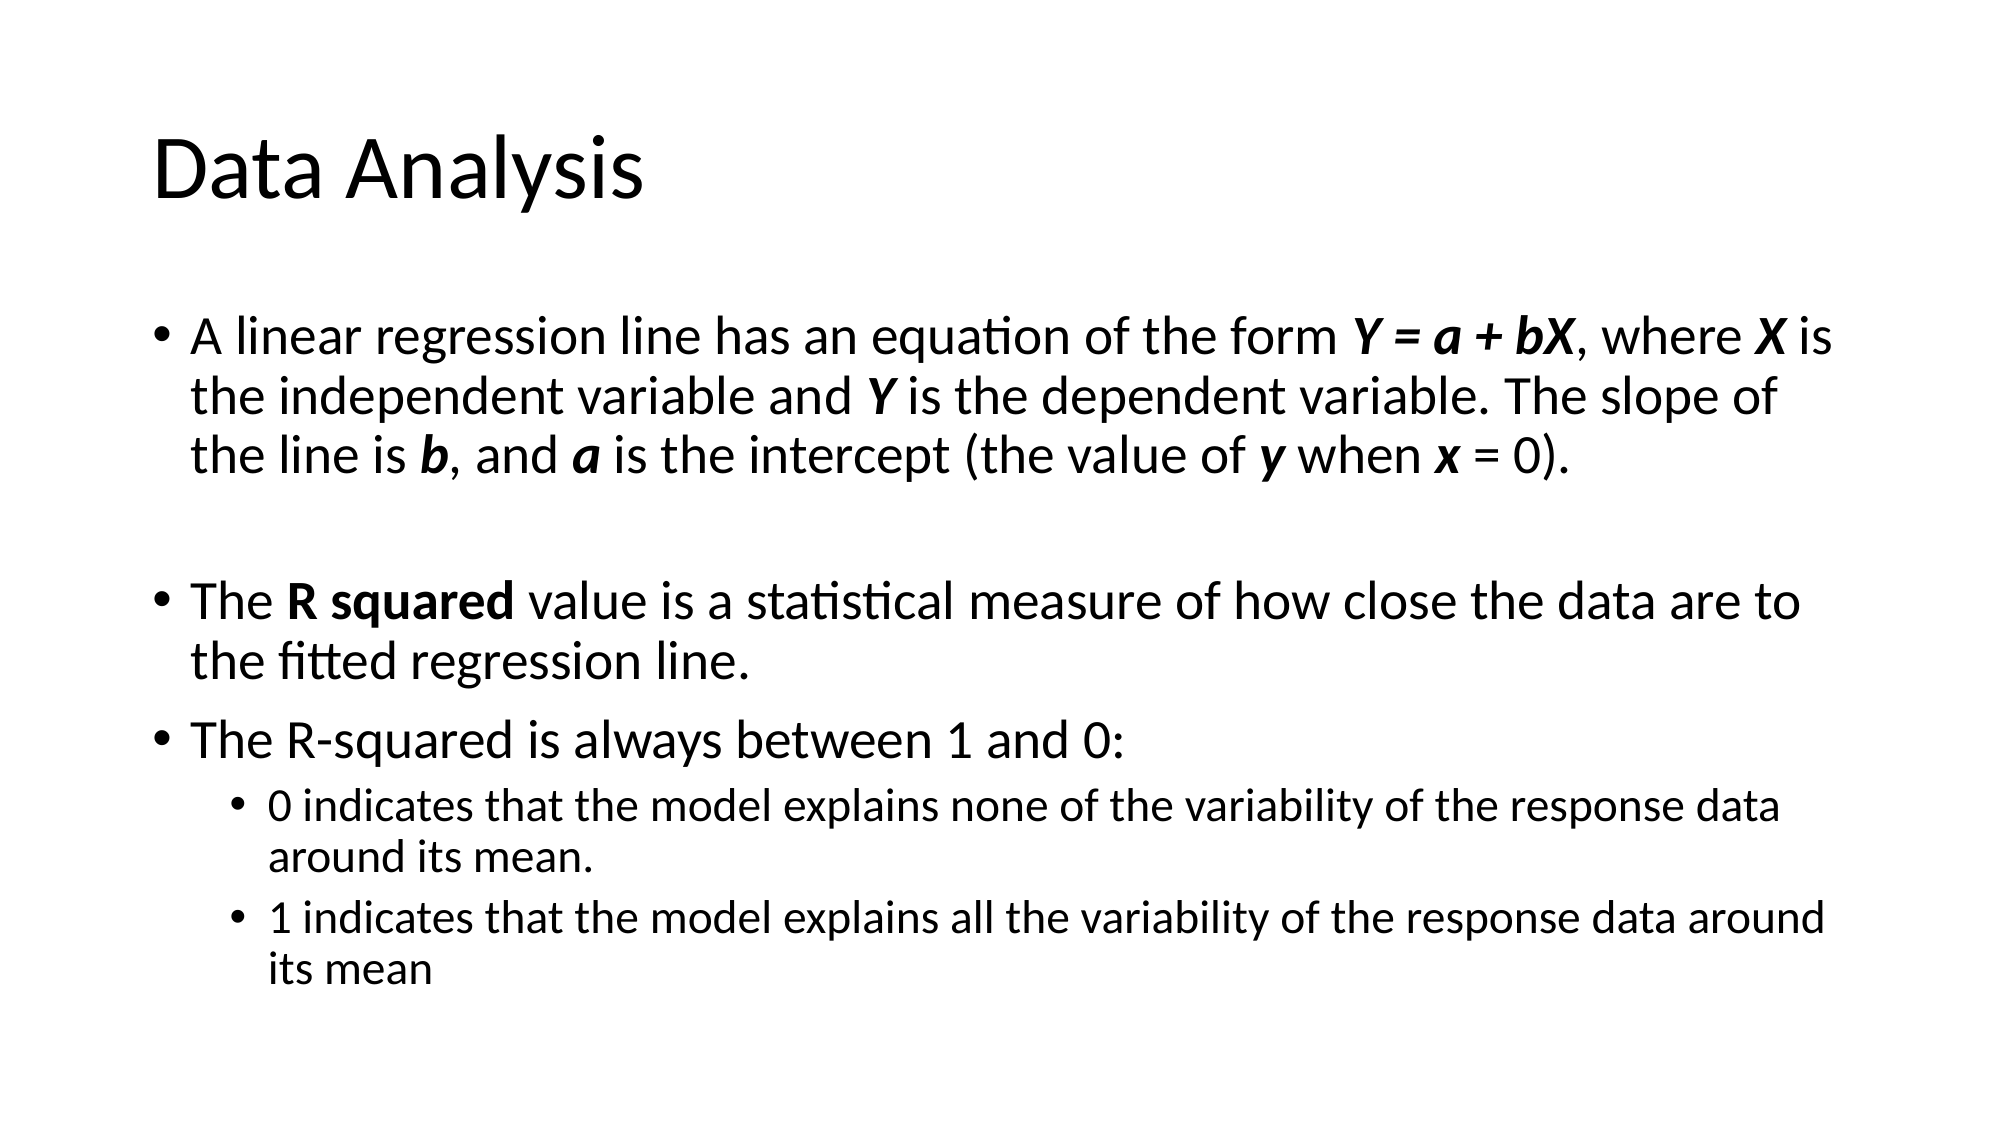

# Data Analysis
A linear regression line has an equation of the form Y = a + bX, where X is the independent variable and Y is the dependent variable. The slope of the line is b, and a is the intercept (the value of y when x = 0).
The R squared value is a statistical measure of how close the data are to the fitted regression line.
The R-squared is always between 1 and 0:
0 indicates that the model explains none of the variability of the response data around its mean.
1 indicates that the model explains all the variability of the response data around its mean